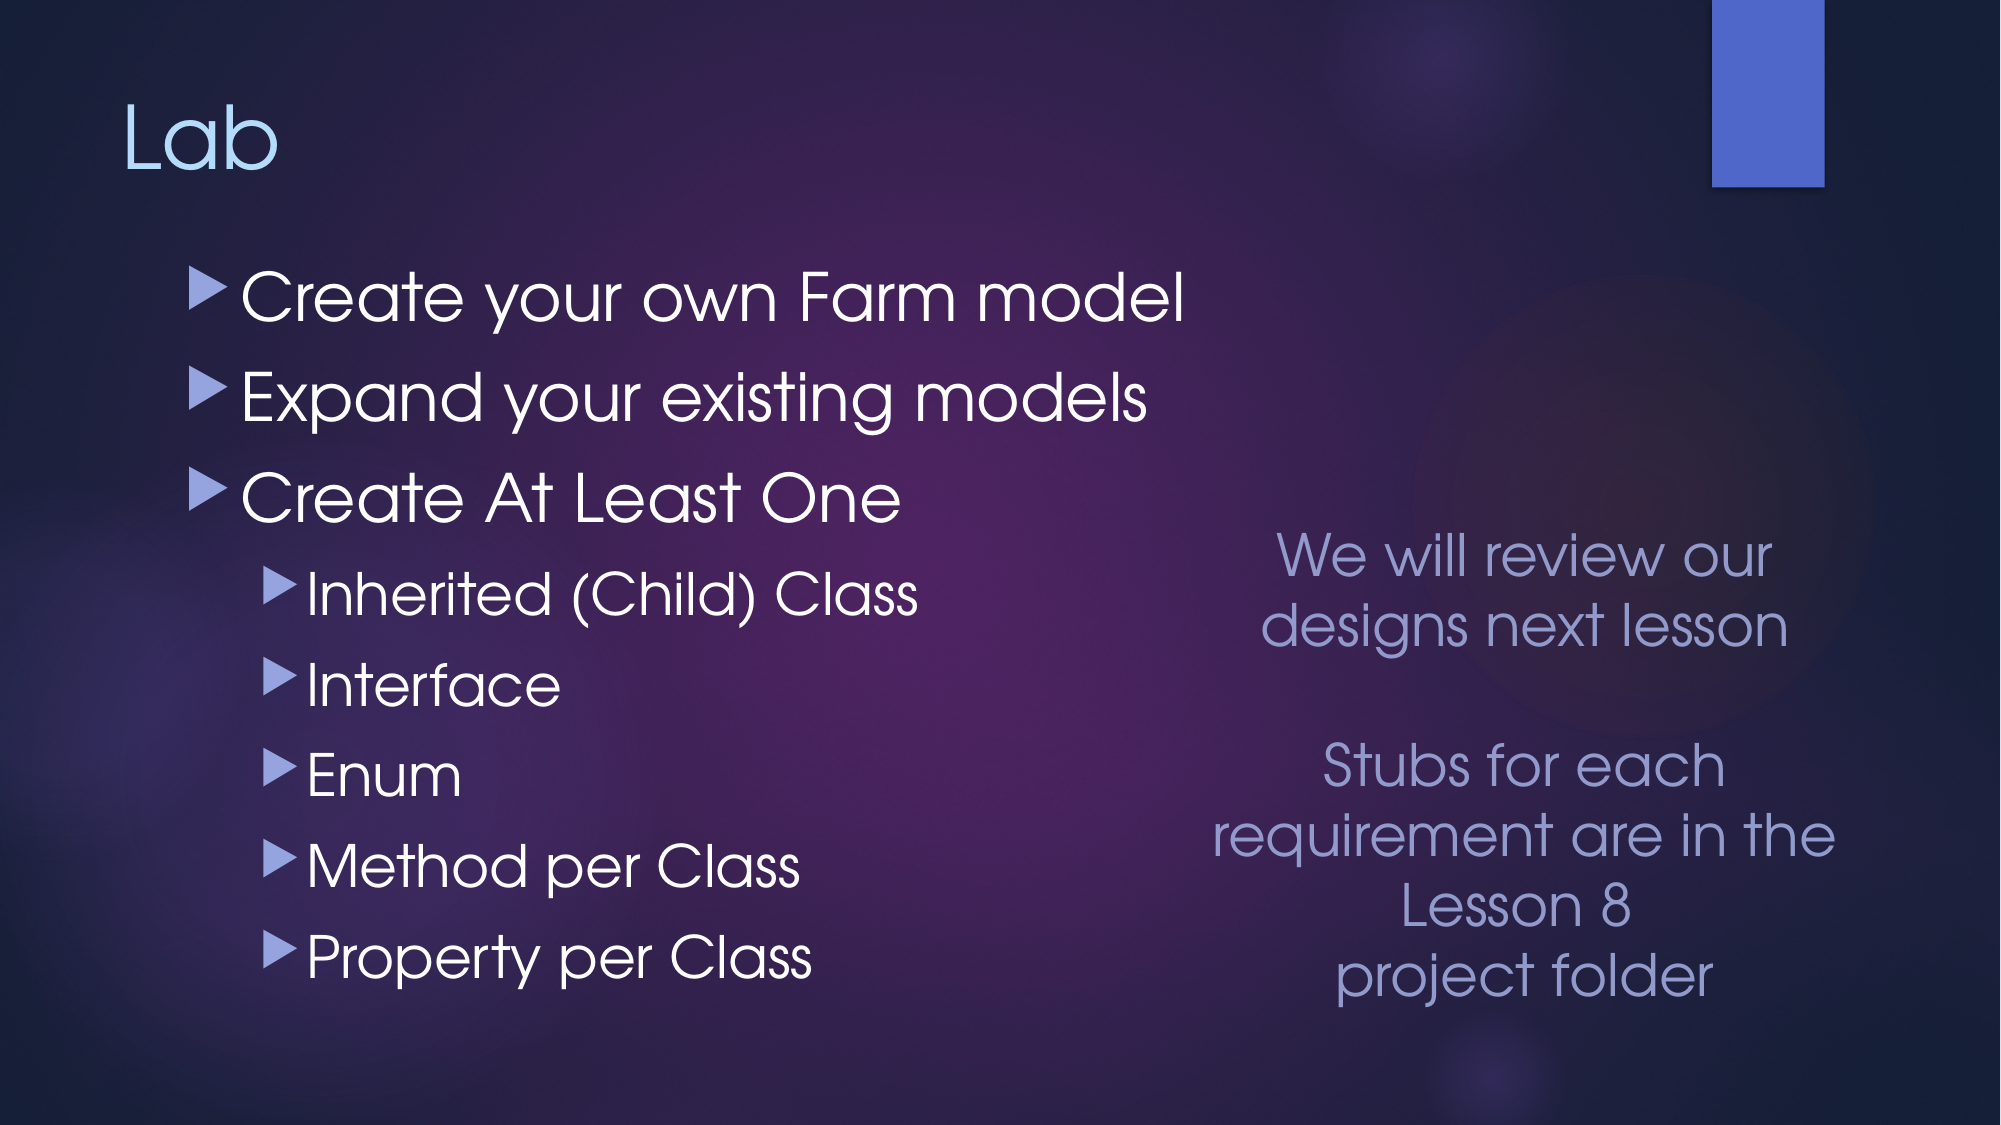

# Lab
Create your own Farm model
Expand your existing models
Create At Least One
Inherited (Child) Class
Interface
Enum
Method per Class
Property per Class
We will review our designs next lesson

Stubs for each requirement are in the
Lesson 8
project folder